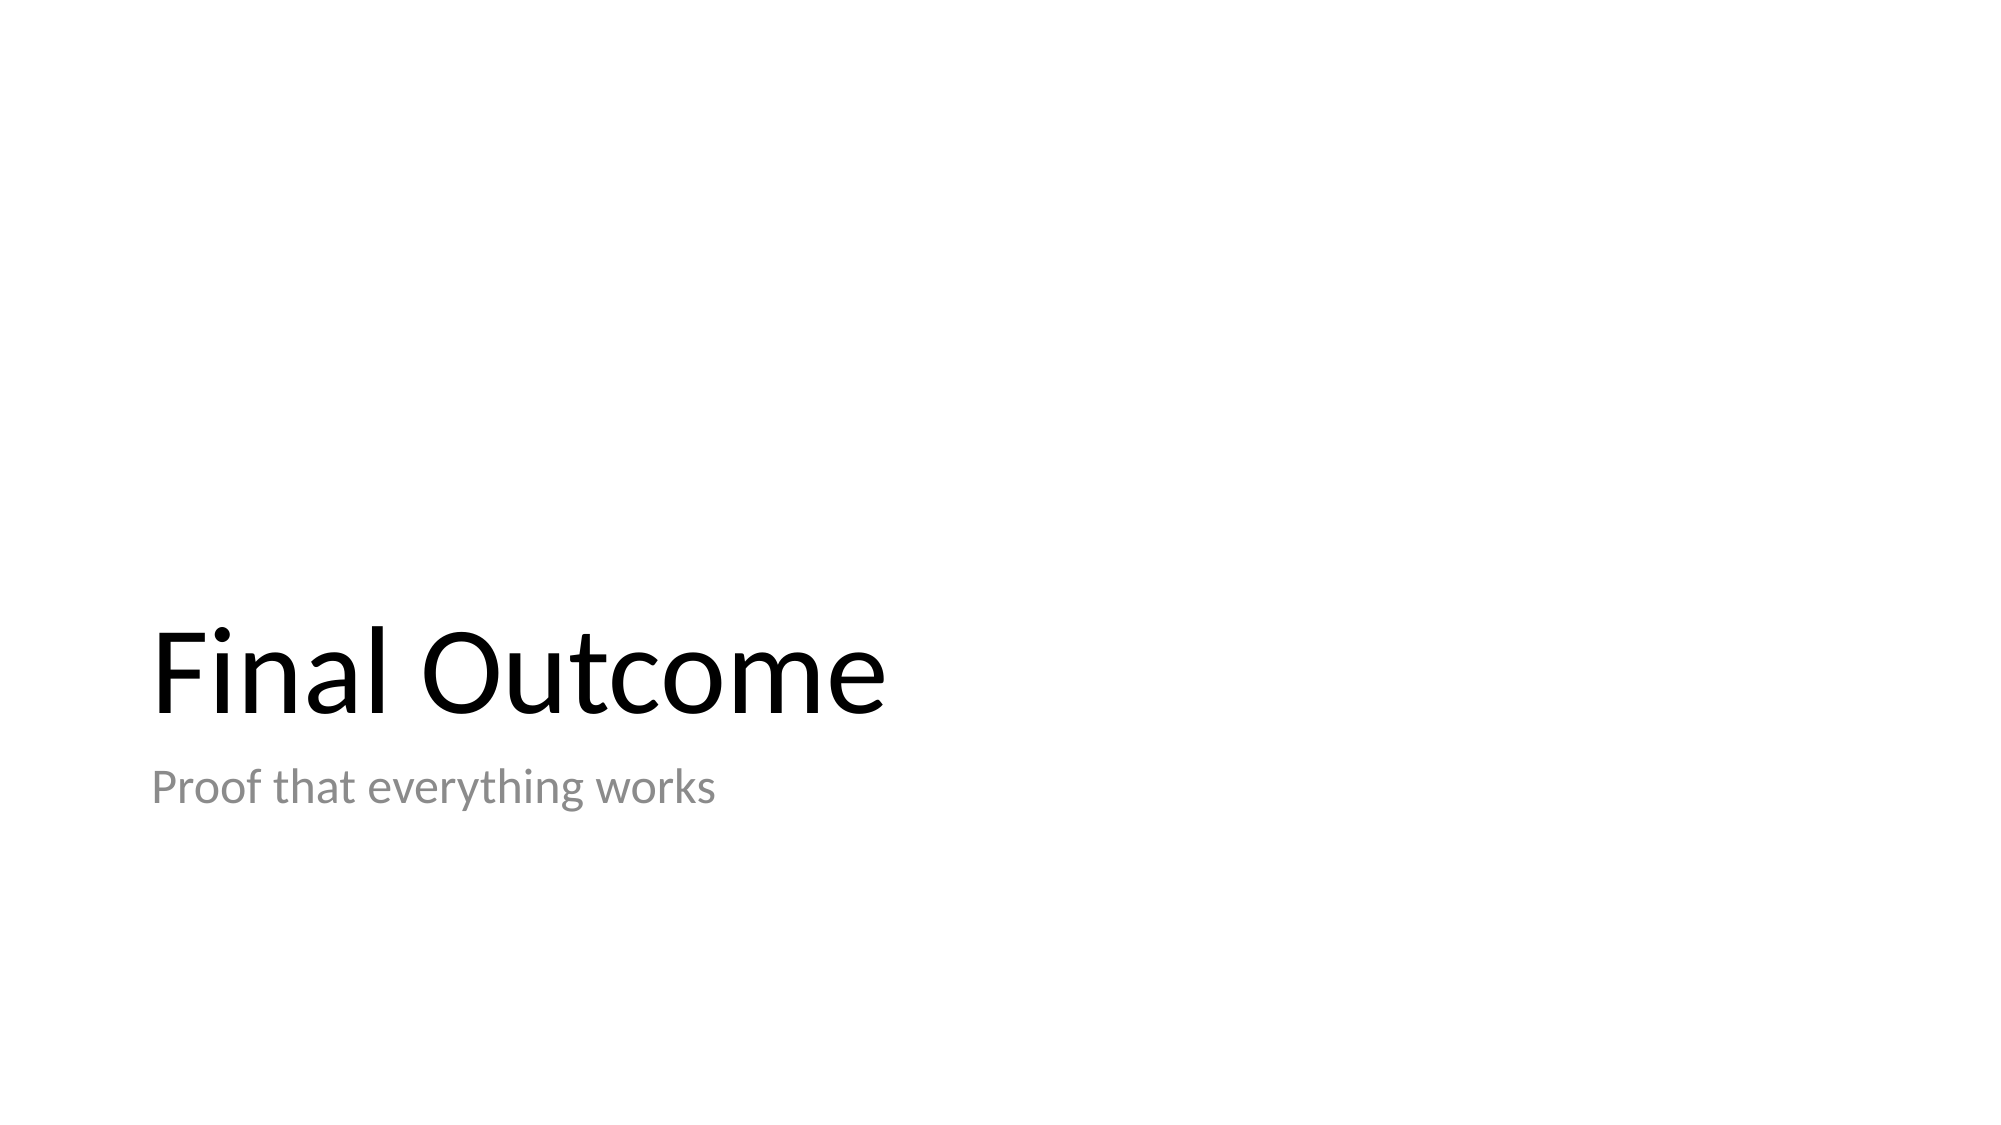

# Final Outcome
Proof that everything works